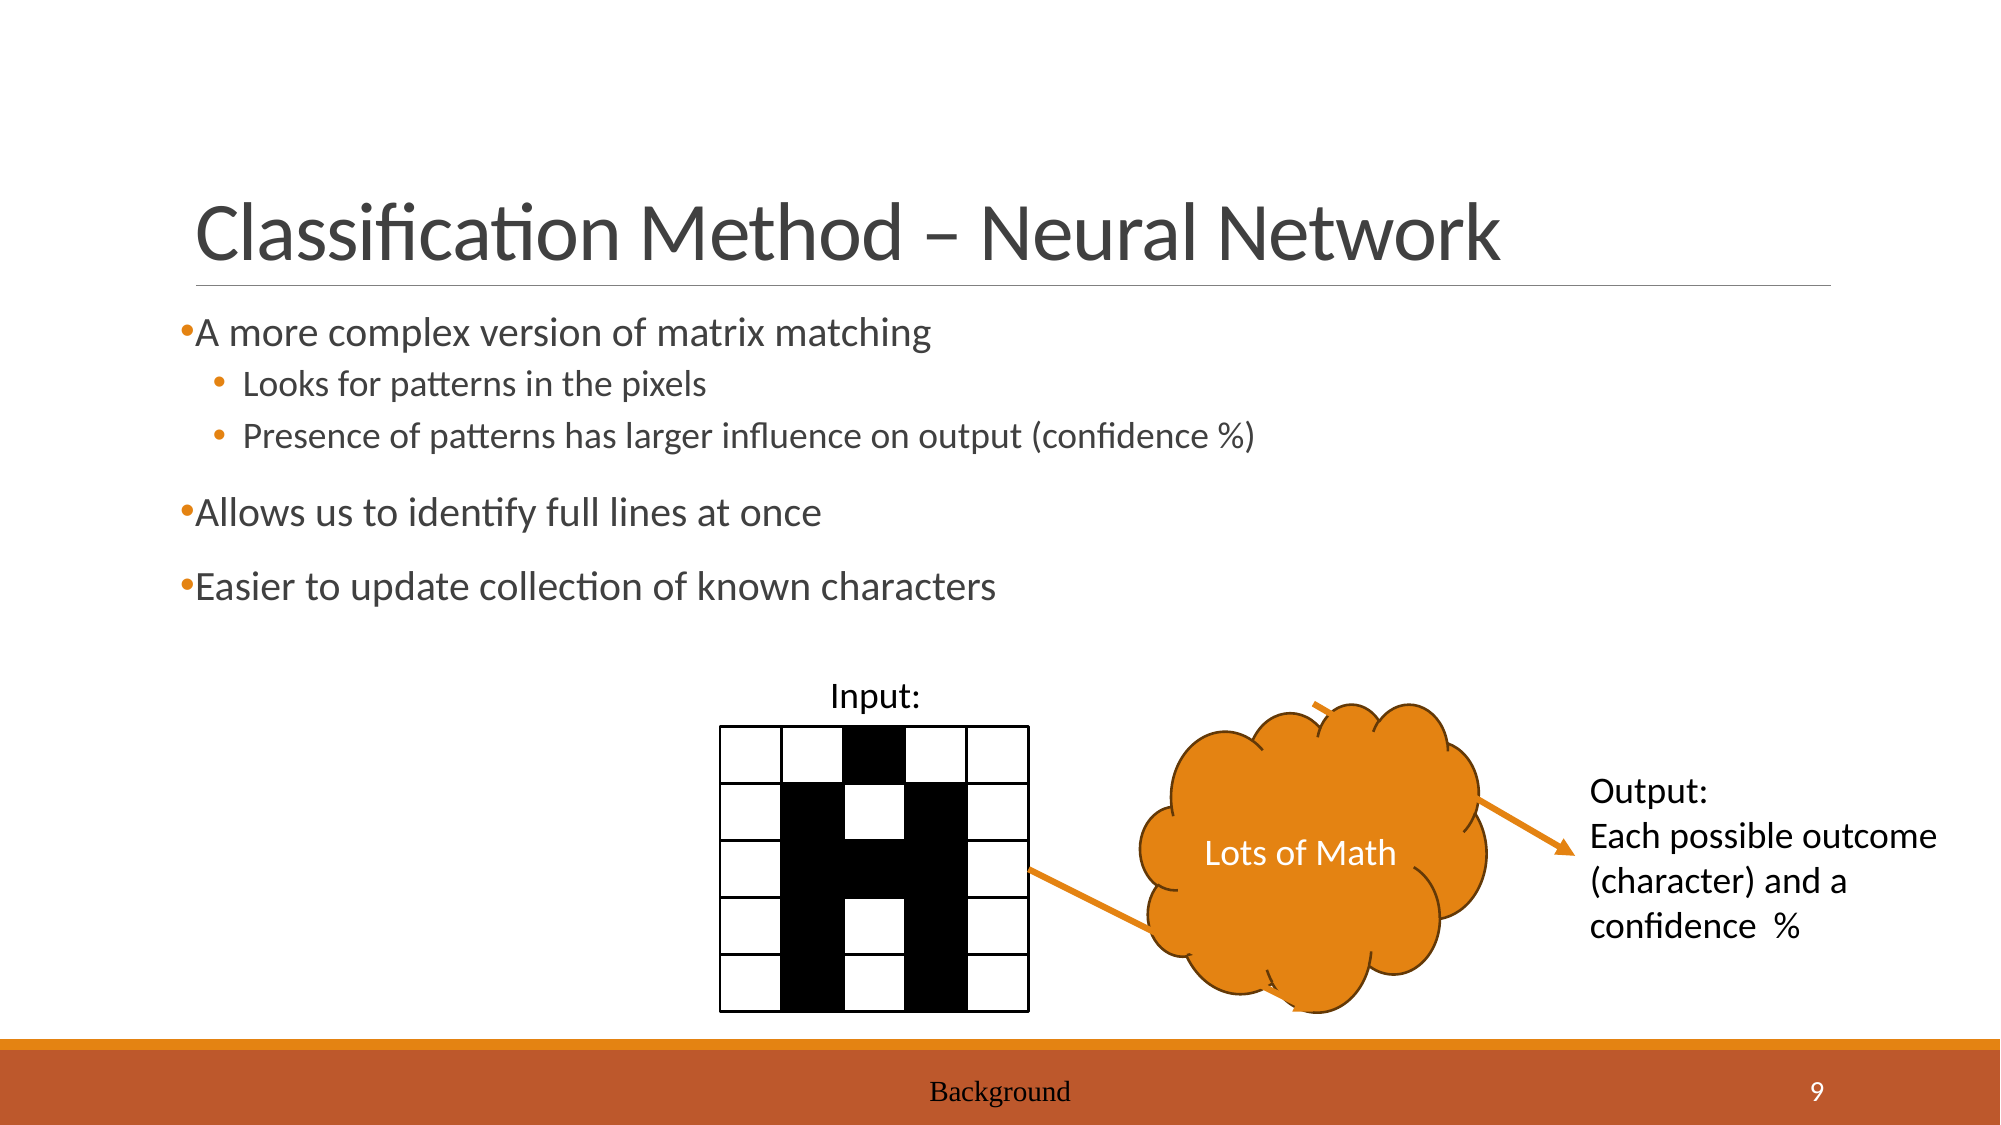

# Classification Method – Neural Network
A more complex version of matrix matching
Looks for patterns in the pixels
Presence of patterns has larger influence on output (confidence %)
Allows us to identify full lines at once
Easier to update collection of known characters
Input:
Lots of Math

Output:
Each possible outcome (character) and a confidence  %
Background
9